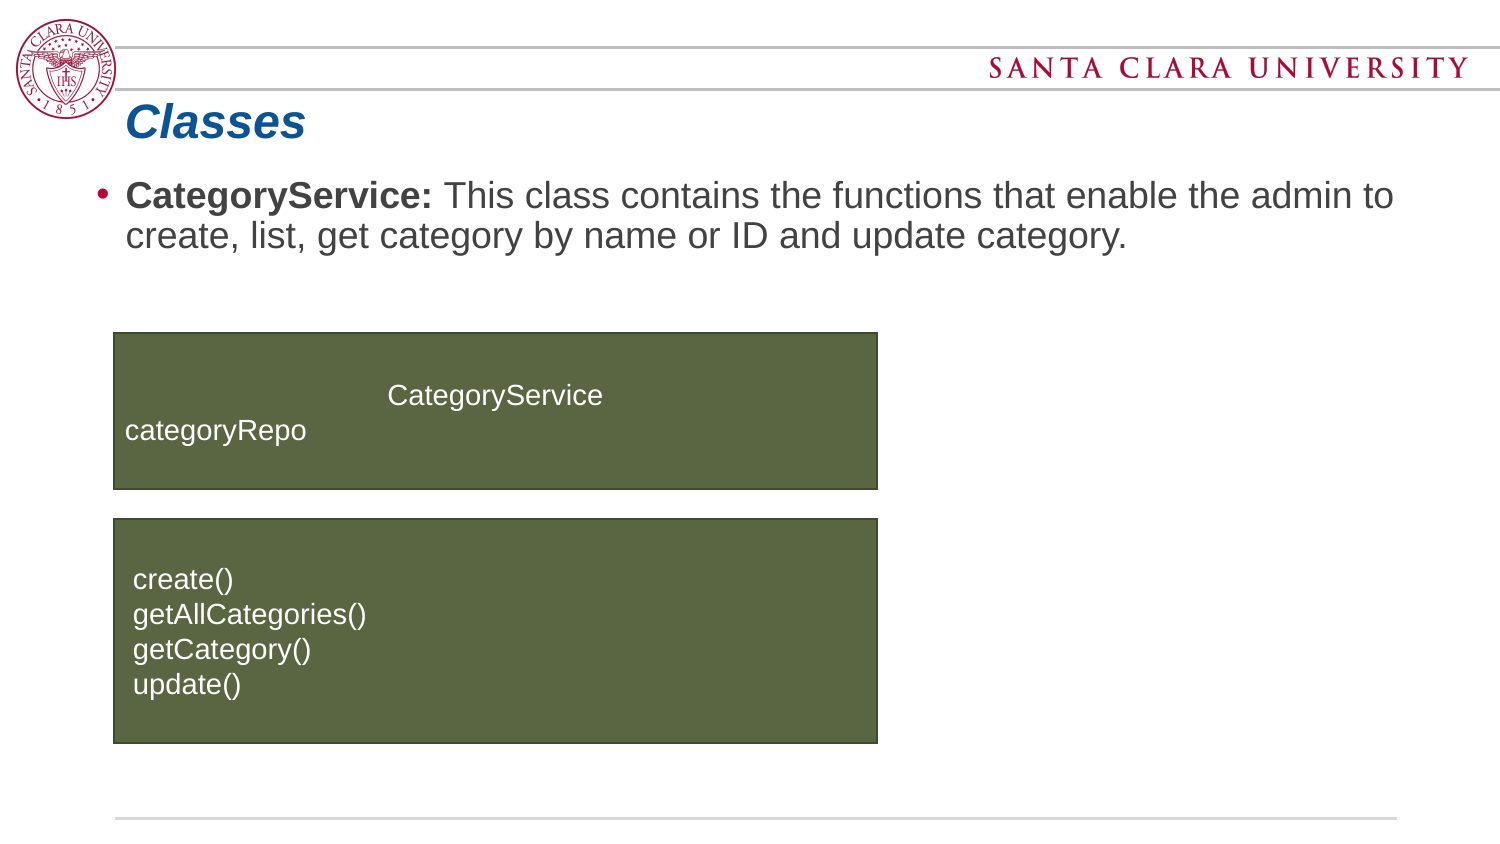

# Classes
CategoryService: This class contains the functions that enable the admin to create, list, get category by name or ID and update category.

CategoryService
categoryRepo

create()
getAllCategories()
getCategory()
update()